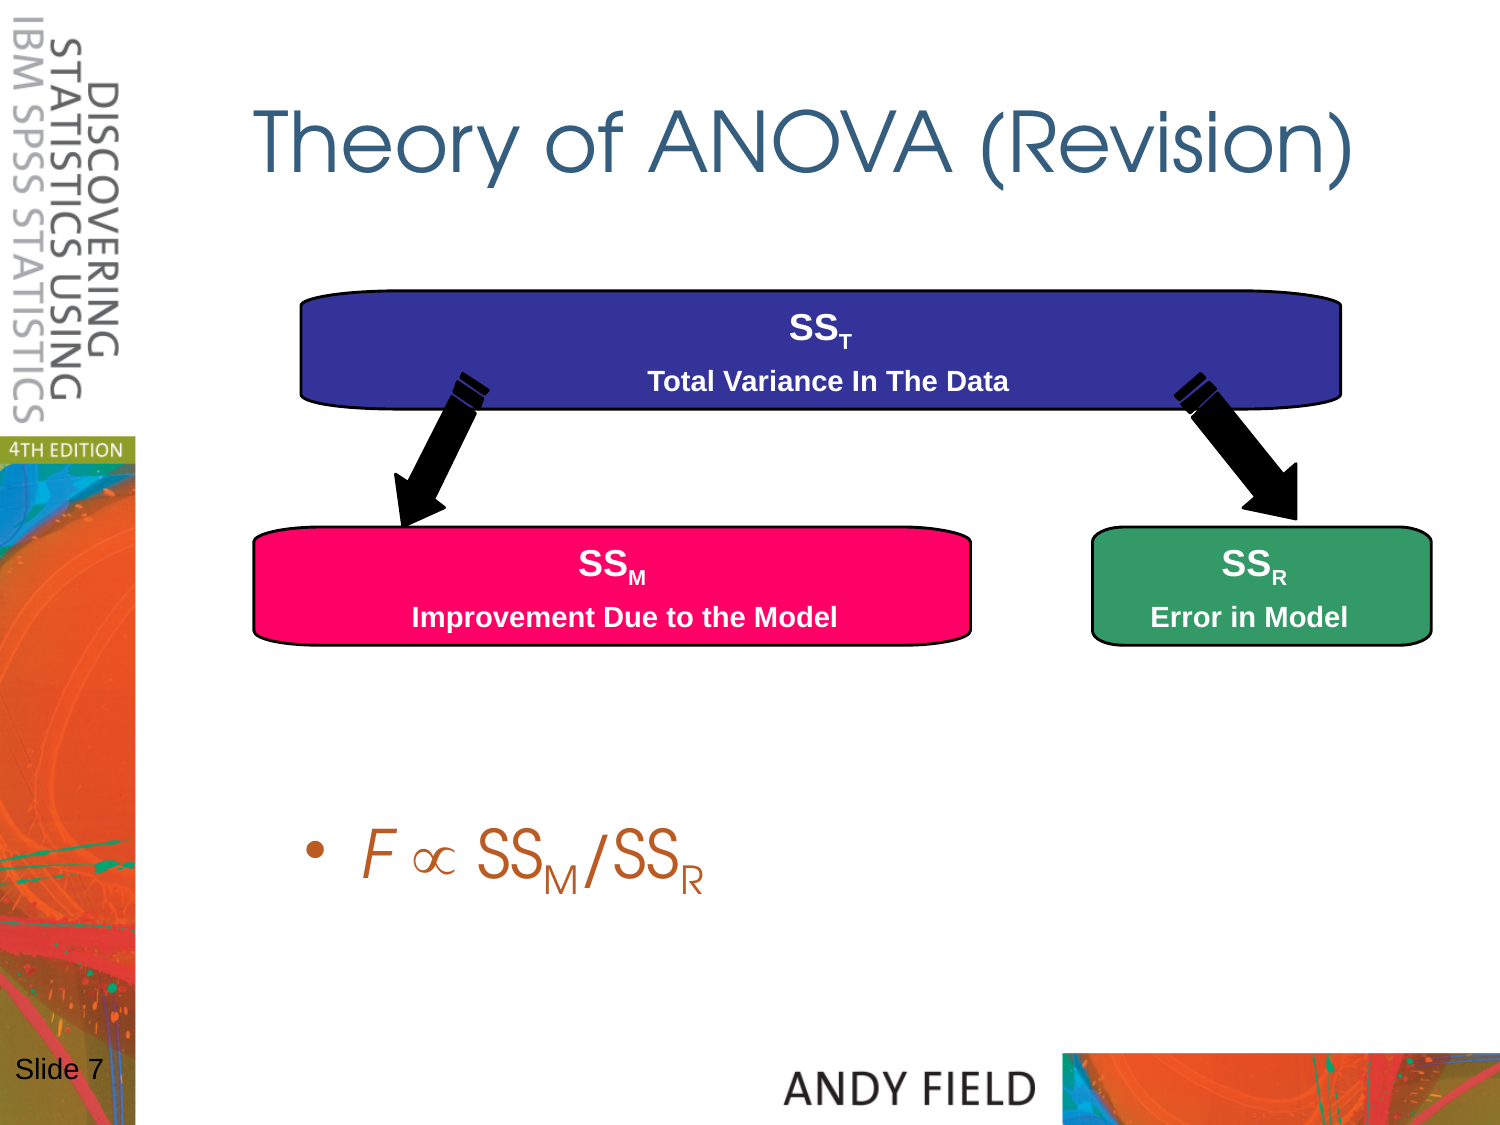

# Theory of ANOVA (Revision)

SST
Total Variance In The Data

SSM
Improvement Due to the Model

SSR
Error in Model
F ∝ SSM/SSR
Slide 7